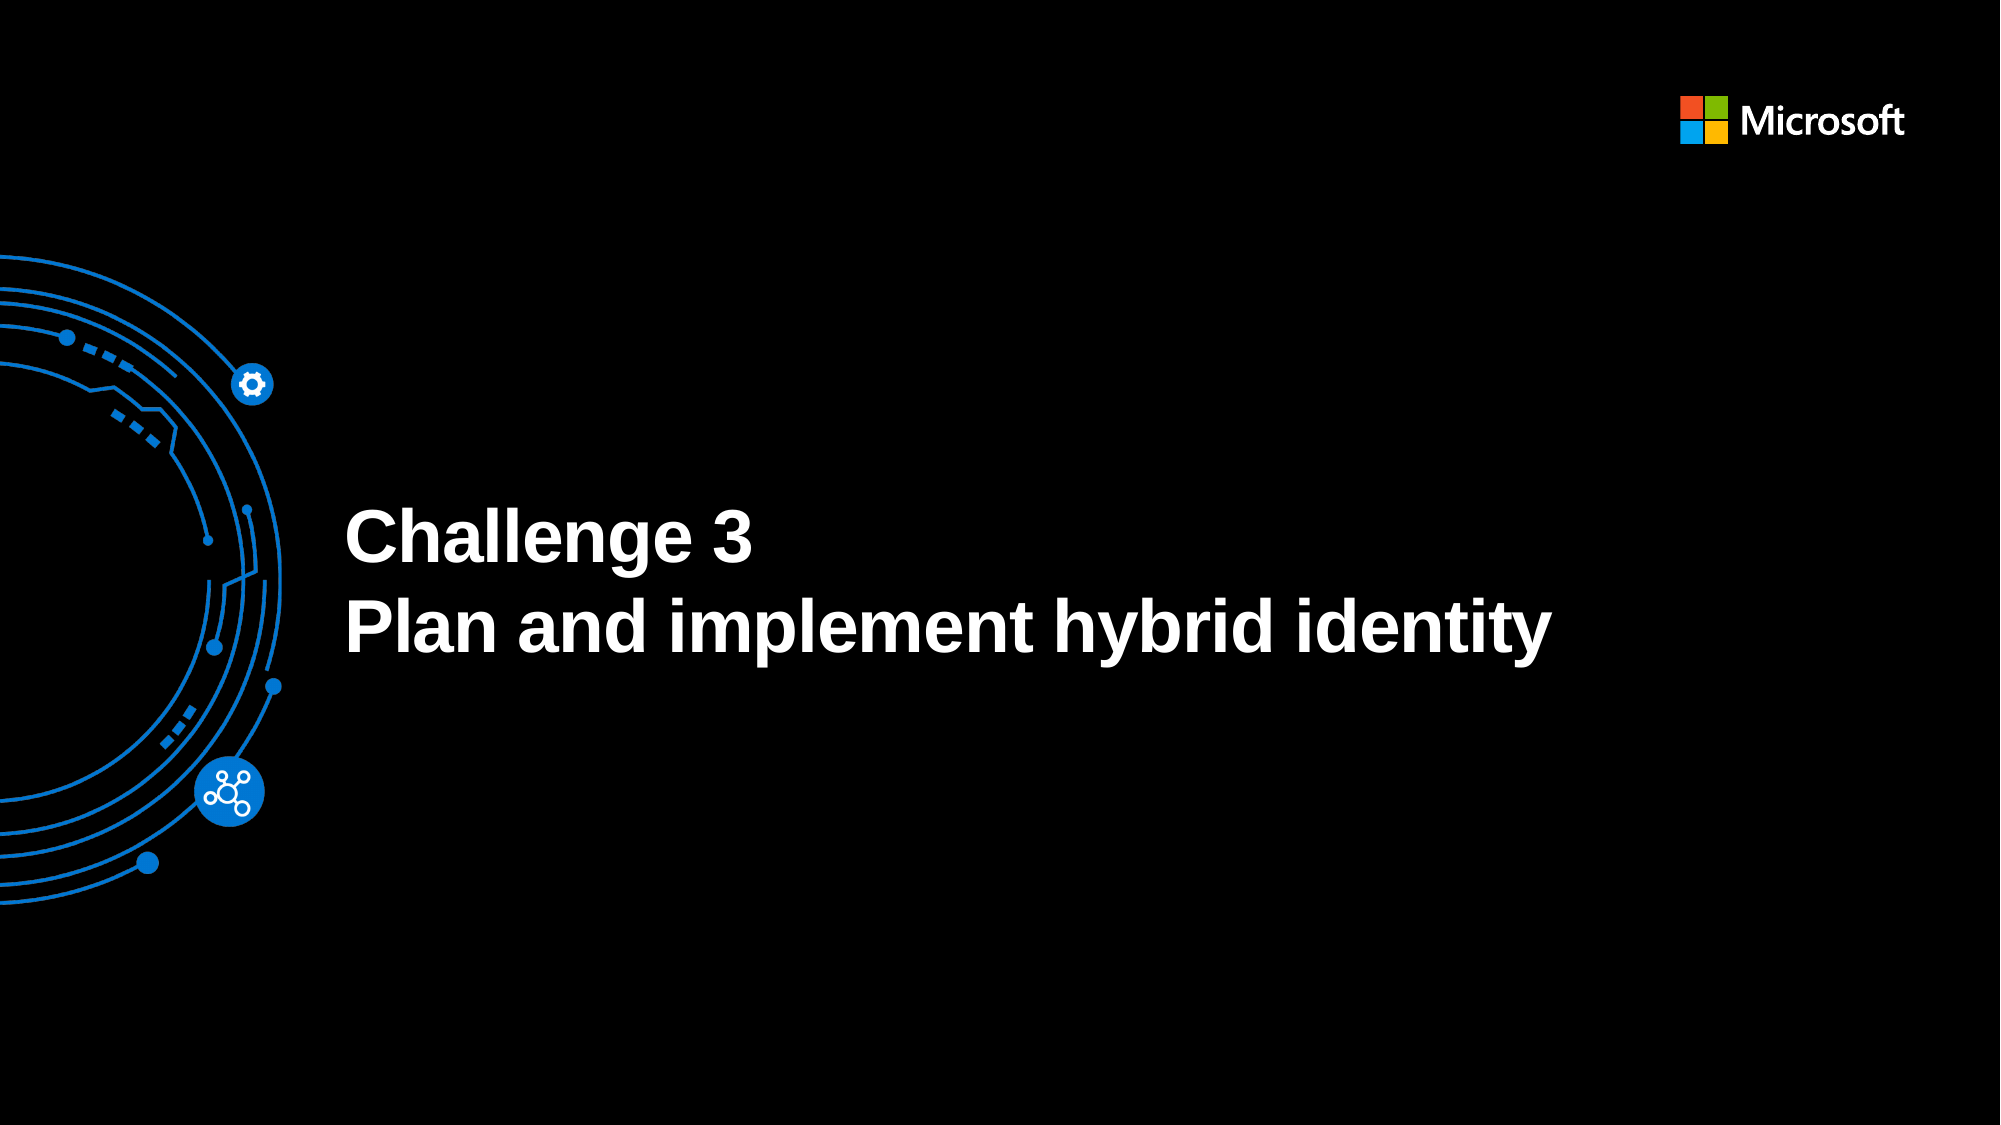

# Challenge 3 Plan and implement hybrid identity